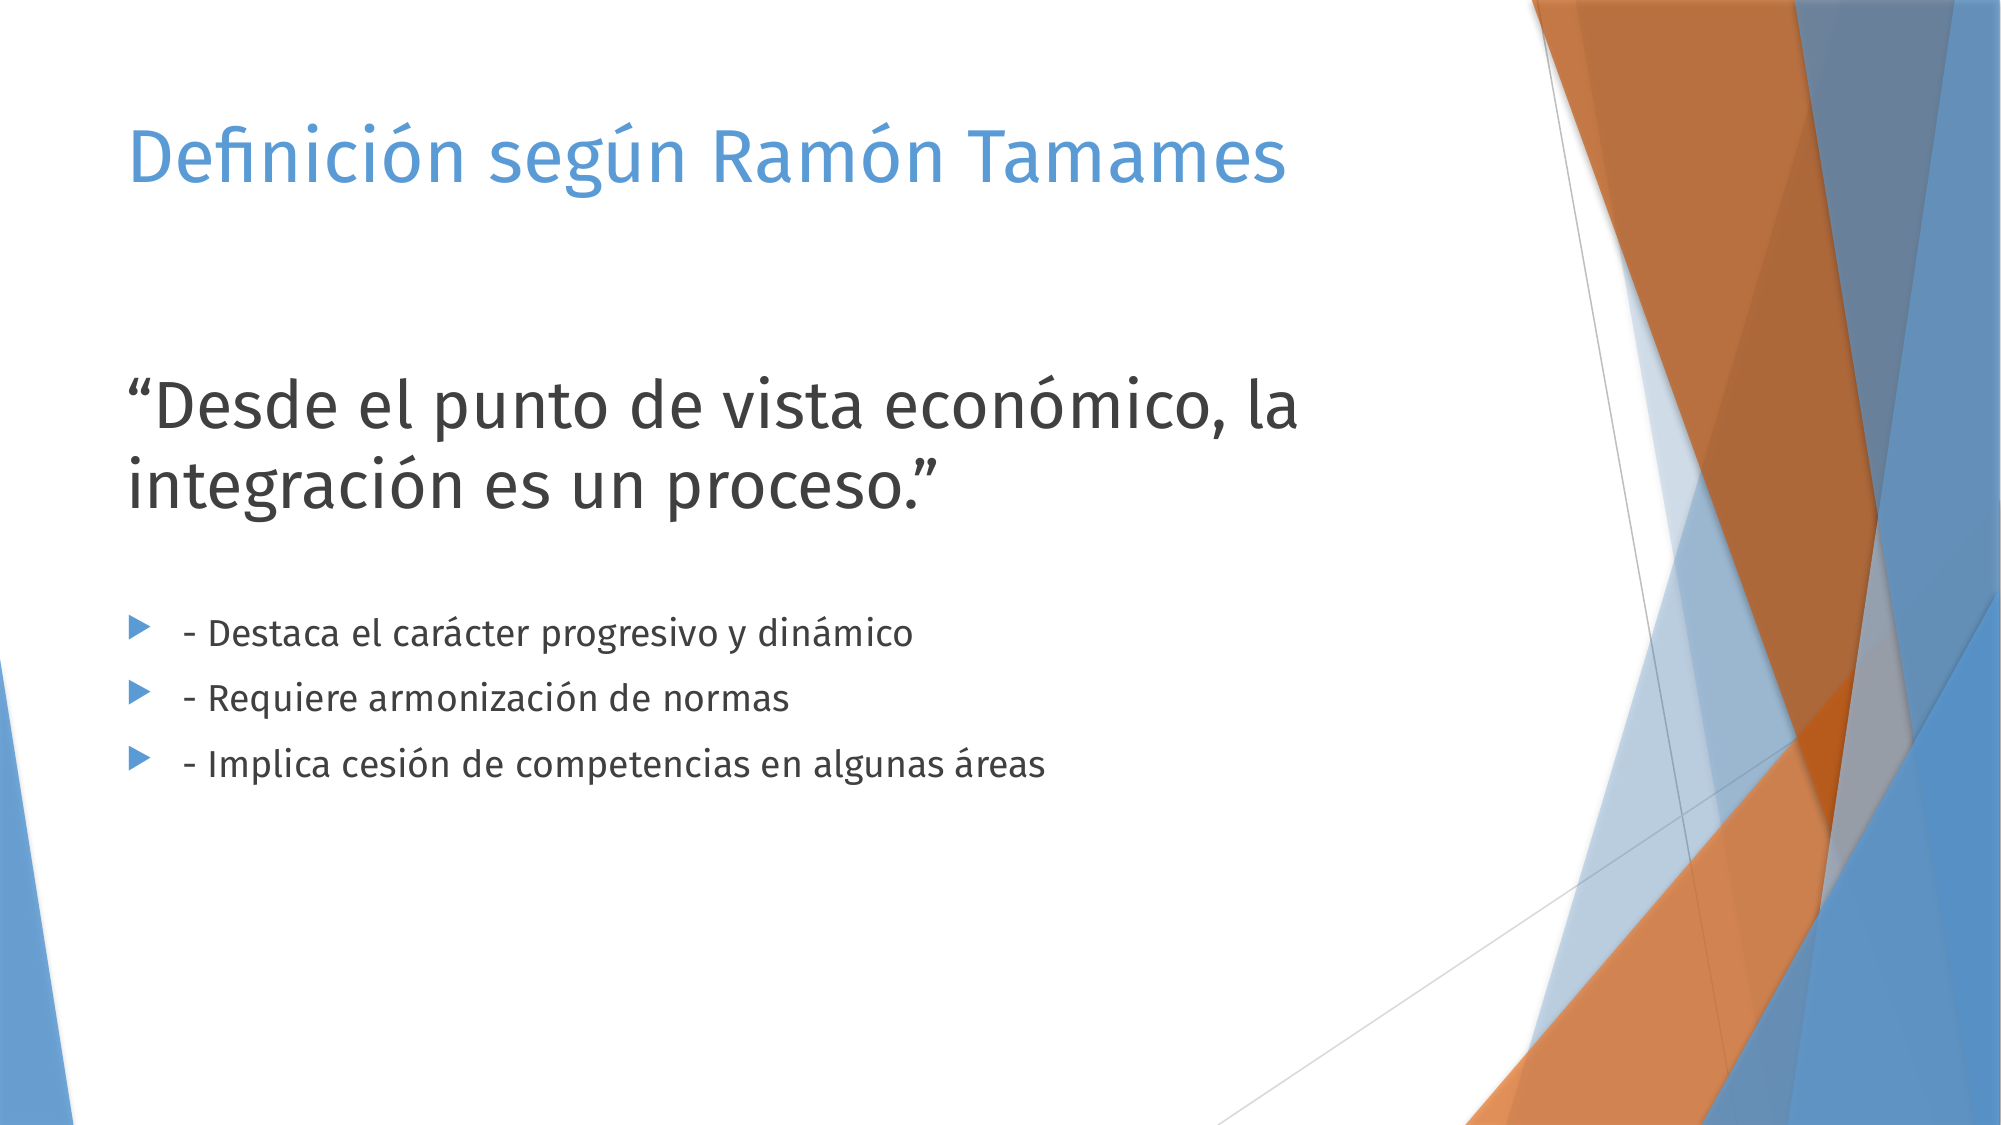

# Definición según Ramón Tamames
“Desde el punto de vista económico, la integración es un proceso.”

- Destaca el carácter progresivo y dinámico
- Requiere armonización de normas
- Implica cesión de competencias en algunas áreas